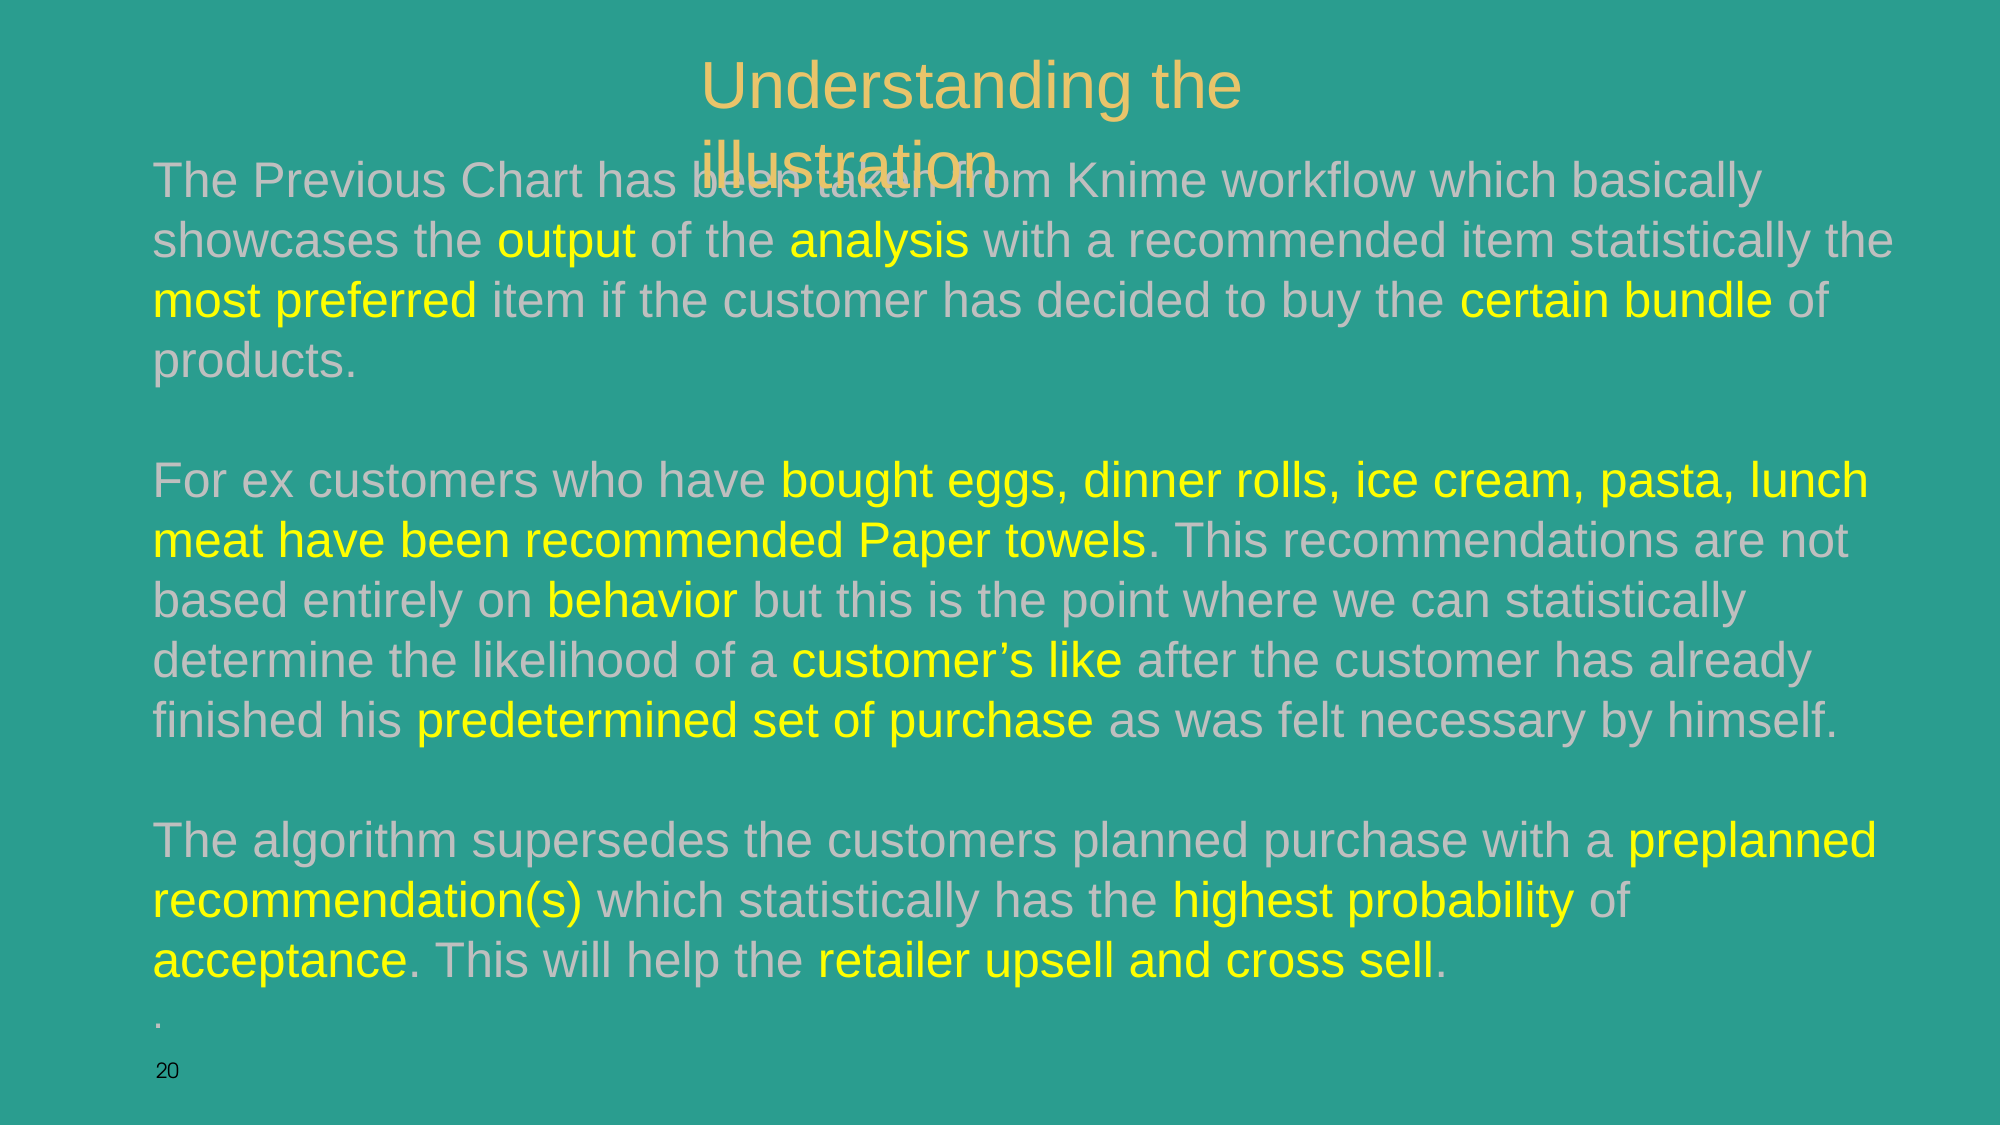

Understanding the illustration
The Previous Chart has been taken from Knime workflow which basically showcases the output of the analysis with a recommended item statistically the most preferred item if the customer has decided to buy the certain bundle of products.
For ex customers who have bought eggs, dinner rolls, ice cream, pasta, lunch meat have been recommended Paper towels. This recommendations are not based entirely on behavior but this is the point where we can statistically determine the likelihood of a customer’s like after the customer has already finished his predetermined set of purchase as was felt necessary by himself.

The algorithm supersedes the customers planned purchase with a preplanned recommendation(s) which statistically has the highest probability of acceptance. This will help the retailer upsell and cross sell.
.

20